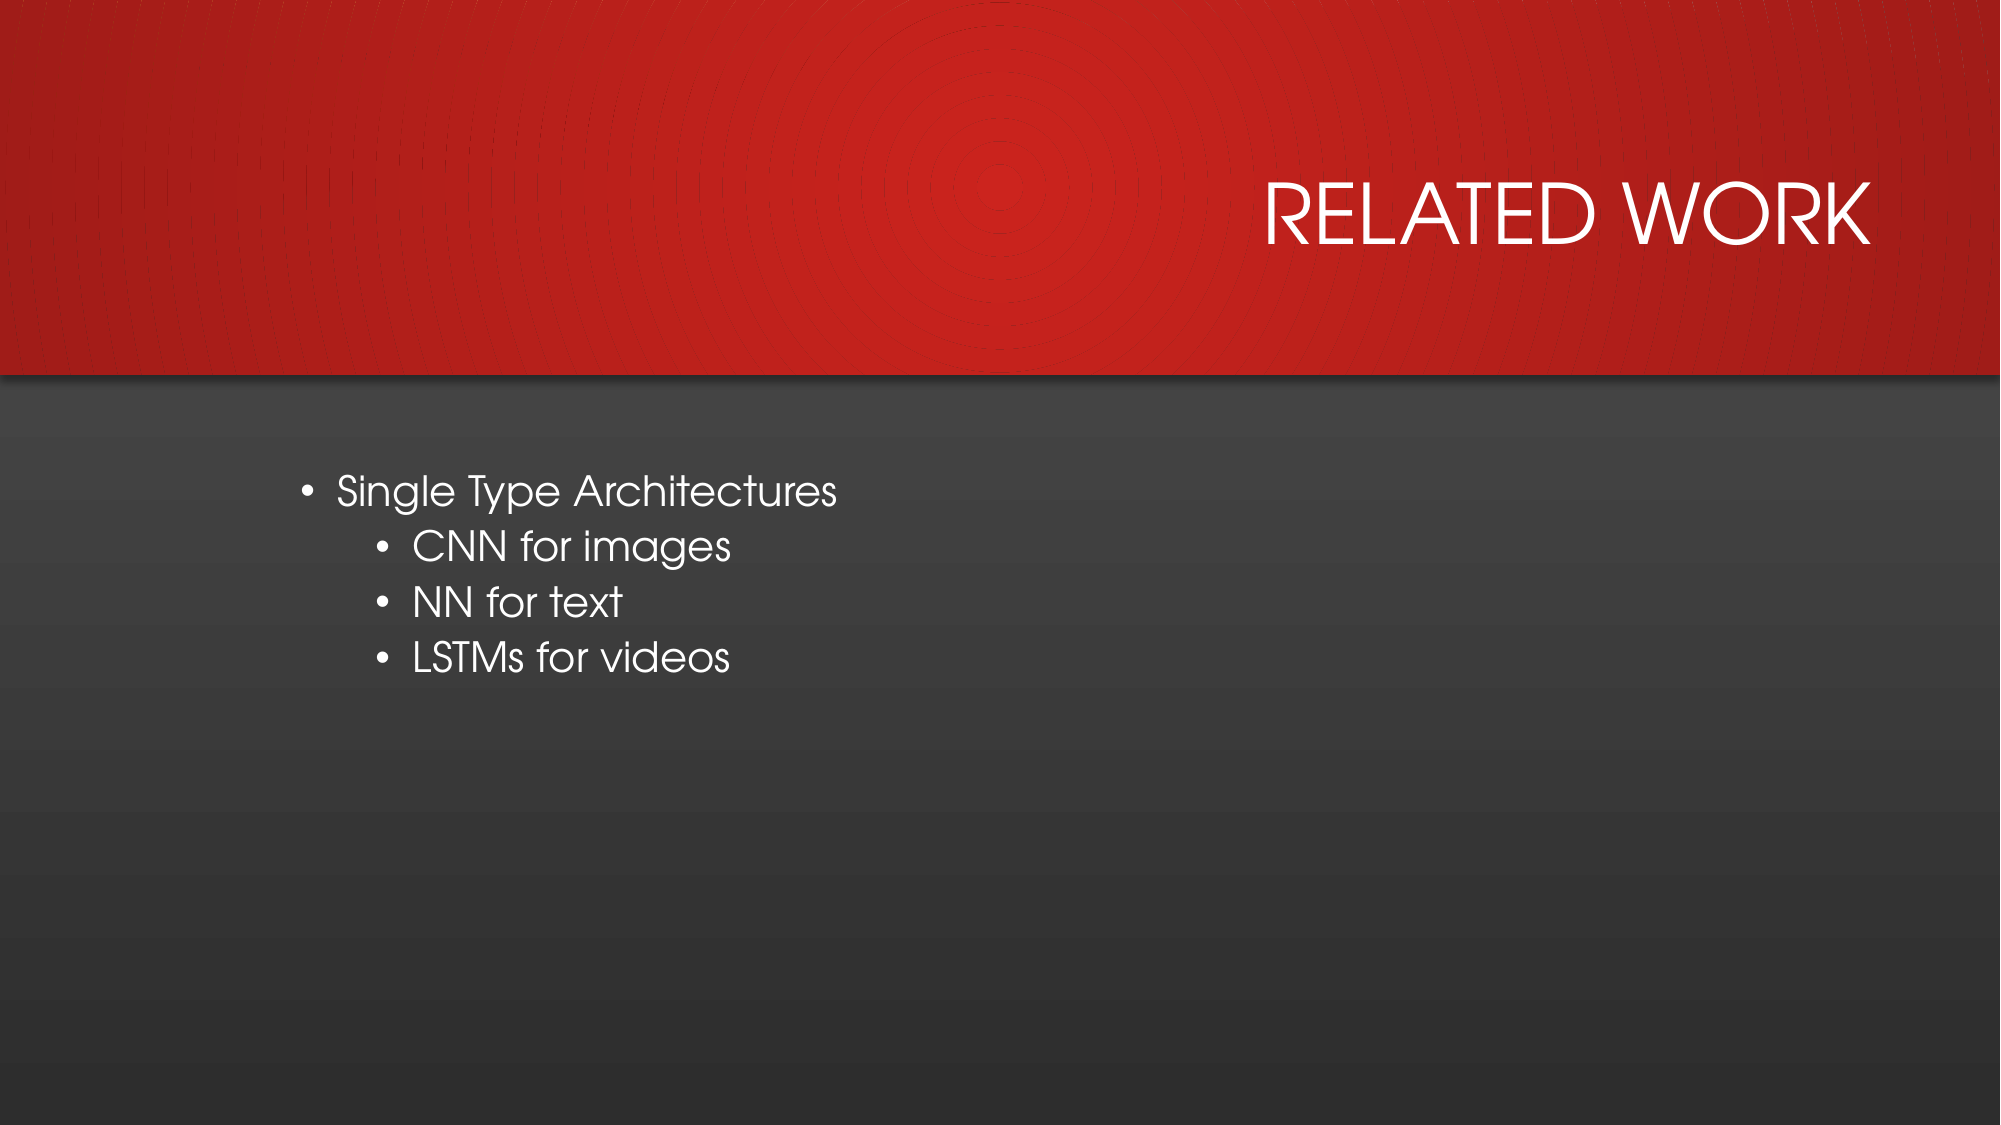

# Related Work

Single Type Architectures
CNN for images
NN for text
LSTMs for videos